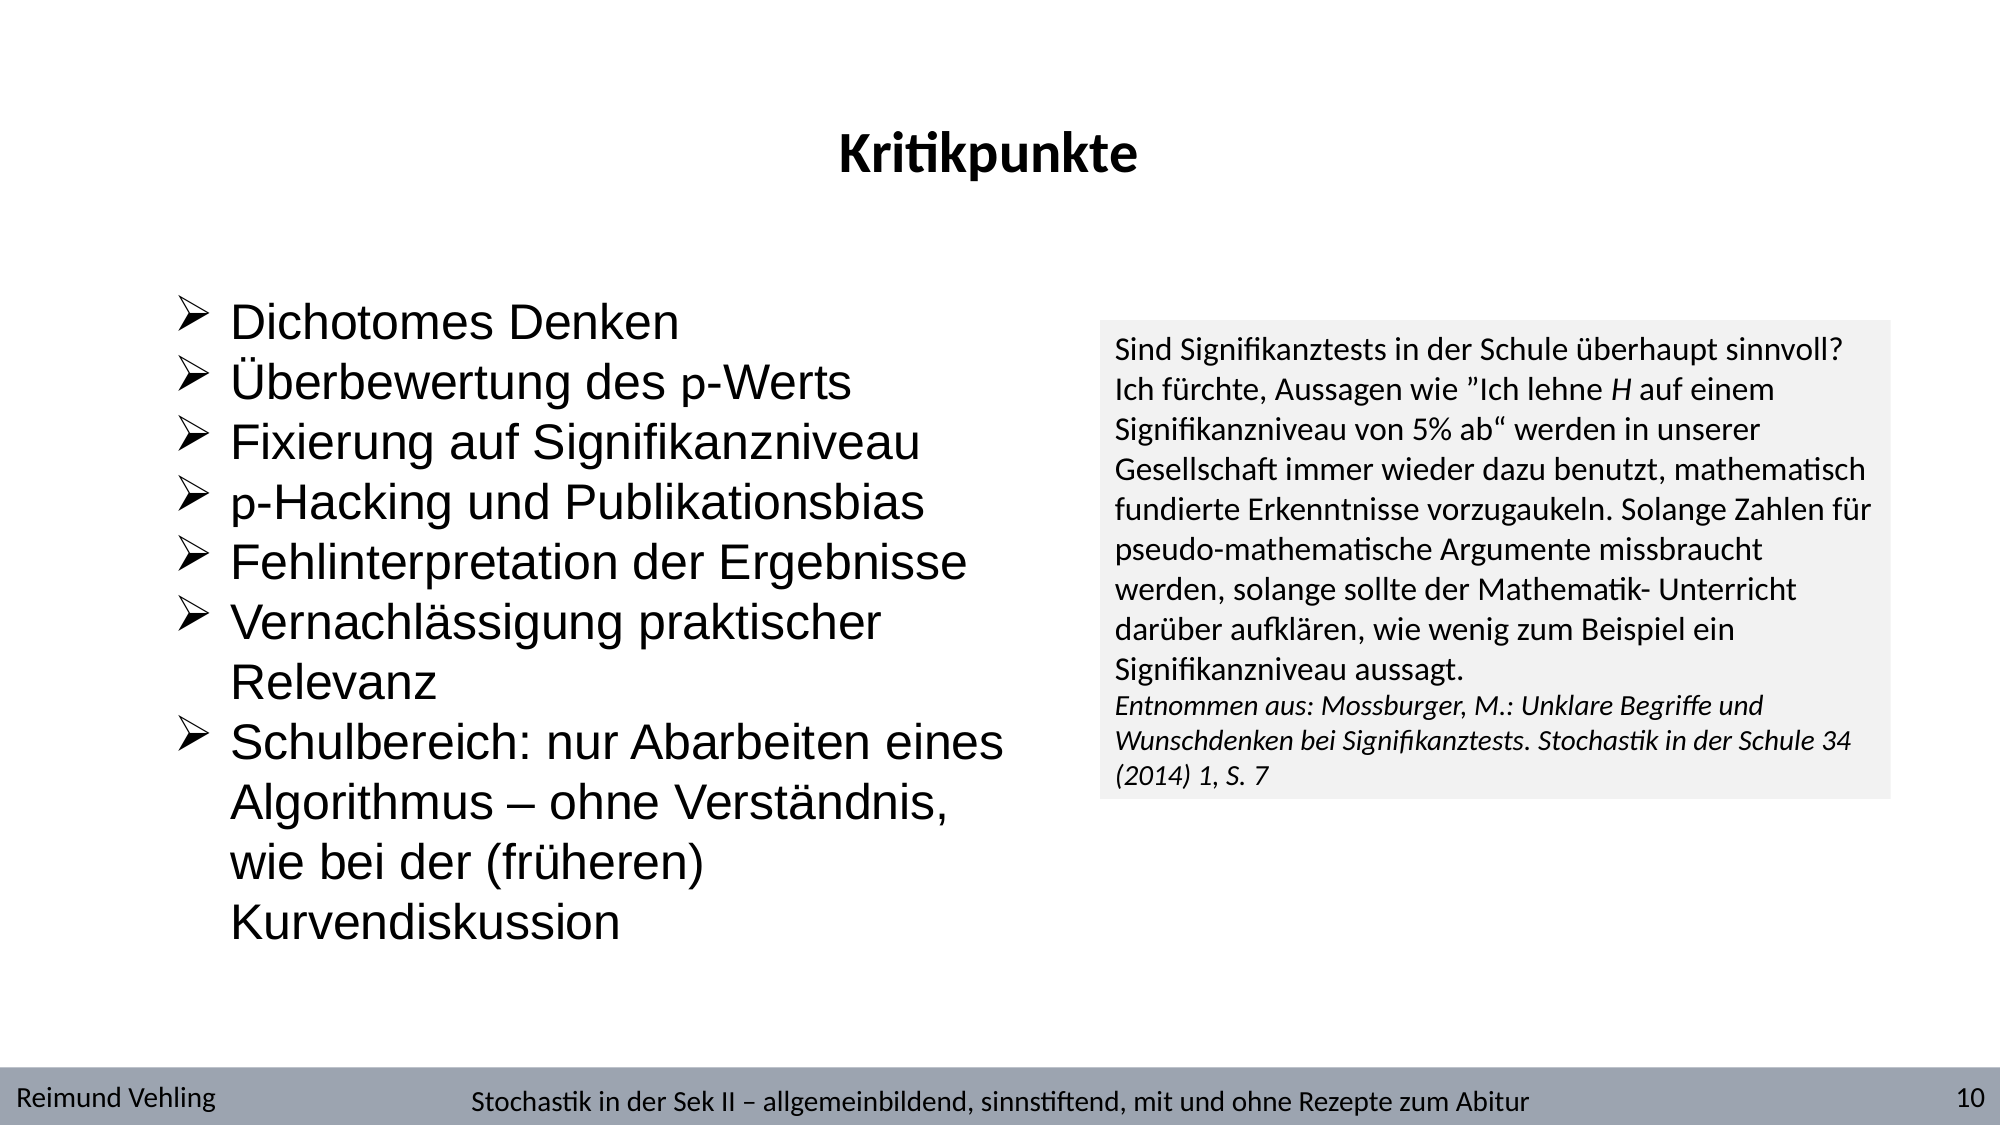

Kritikpunkte
Dichotomes Denken
Überbewertung des p-Werts
Fixierung auf Signifikanzniveau
p-Hacking und Publikationsbias
Fehlinterpretation der Ergebnisse
Vernachlässigung praktischer Relevanz
Schulbereich: nur Abarbeiten eines Algorithmus – ohne Verständnis, wie bei der (früheren) Kurvendiskussion
Sind Signifikanztests in der Schule überhaupt sinnvoll? Ich fürchte, Aussagen wie ”Ich lehne H auf einem Signifikanzniveau von 5% ab“ werden in unserer Gesellschaft immer wieder dazu benutzt, mathematisch fundierte Erkenntnisse vorzugaukeln. Solange Zahlen für pseudo-mathematische Argumente missbraucht werden, solange sollte der Mathematik- Unterricht darüber aufklären, wie wenig zum Beispiel ein Signifikanzniveau aussagt.
Entnommen aus: Mossburger, M.: Unklare Begriffe und Wunschdenken bei Signifikanztests. Stochastik in der Schule 34 (2014) 1, S. 7